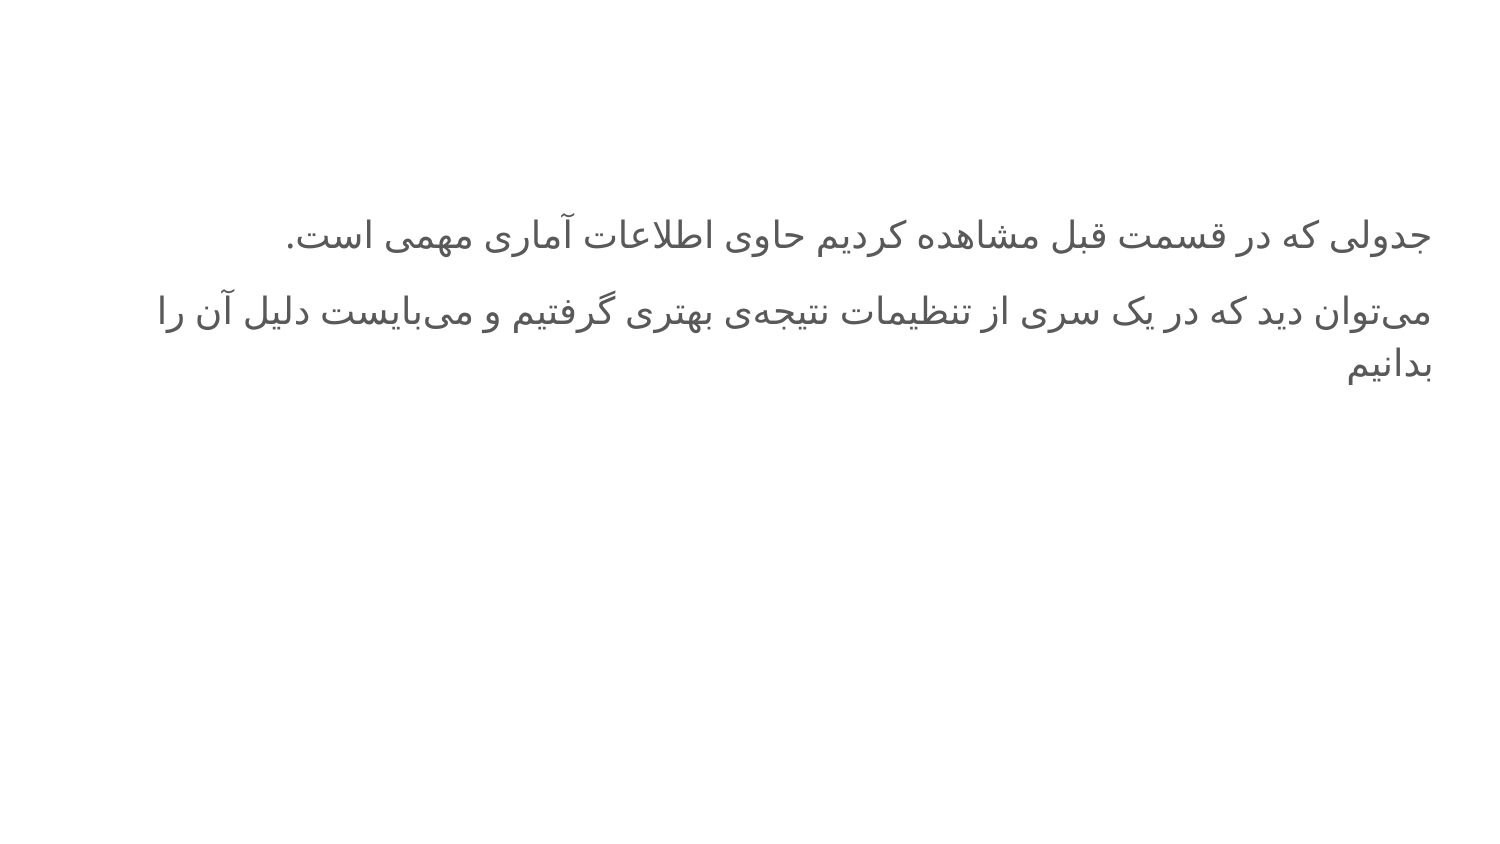

جدولی که در قسمت قبل مشاهده کردیم حاوی اطلاعات آماری مهمی است.
می‌توان دید که در یک سری از تنظیمات نتیجه‌ی بهتری گرفتیم و می‌بایست دلیل آن را بدانیم